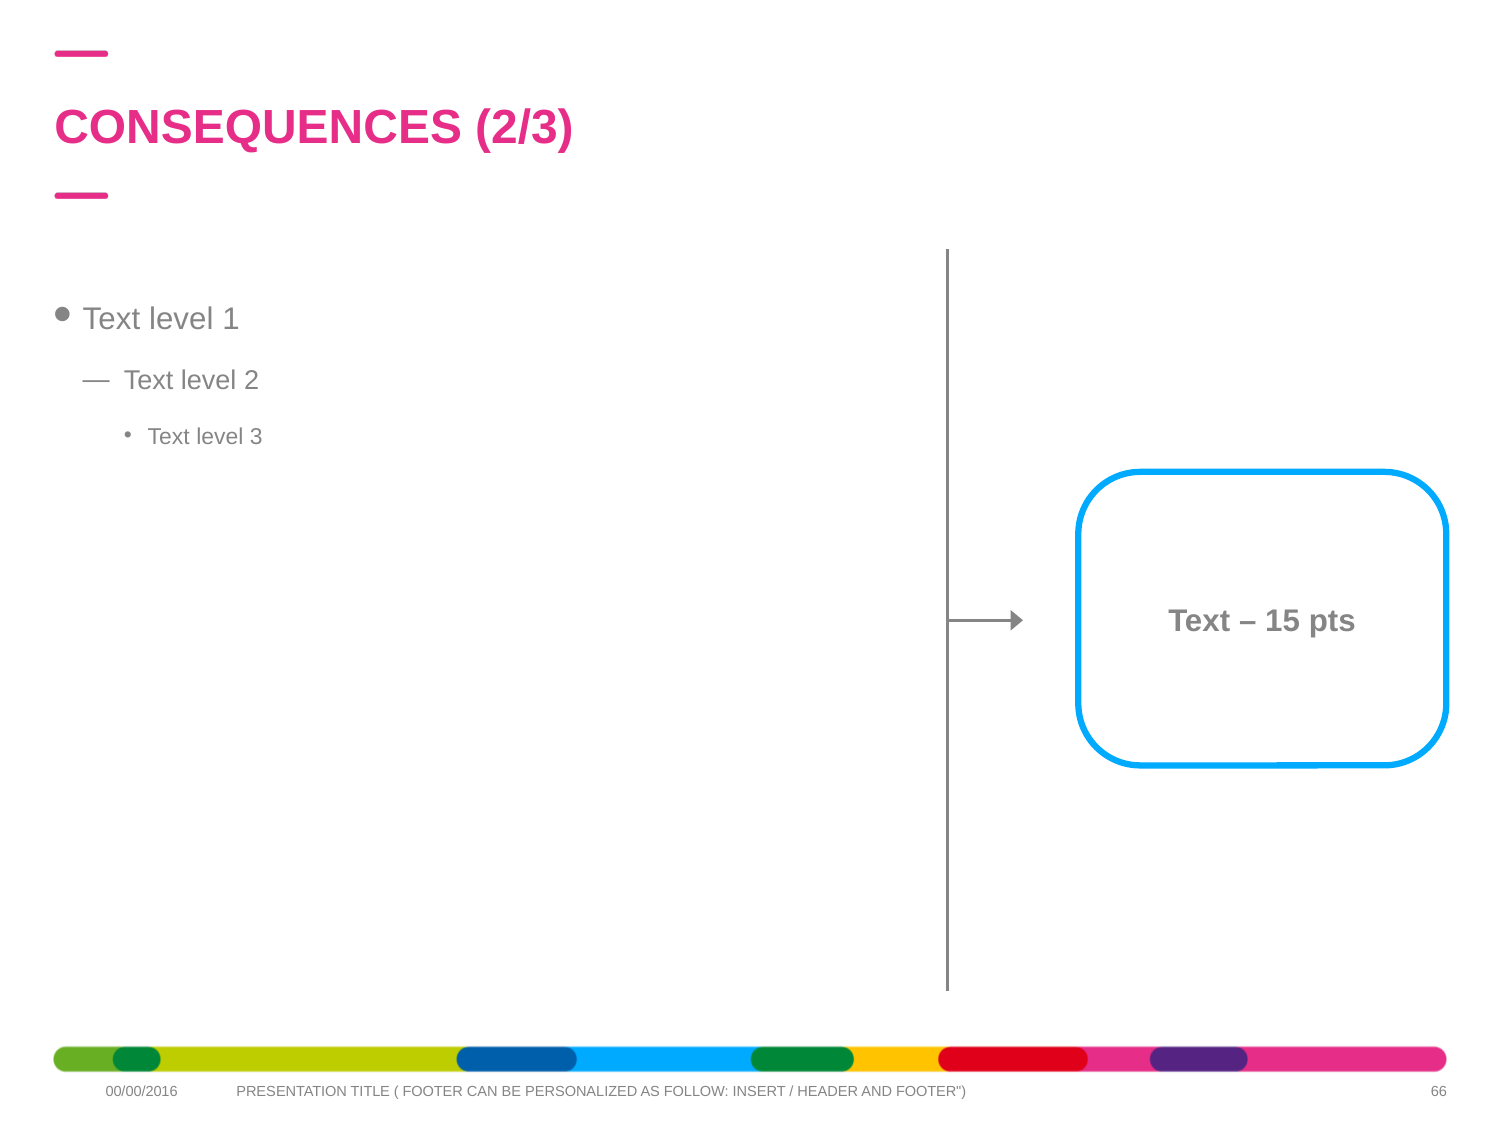

CONSEQUENCES (2/3)
Text level 1
Text level 2
Text level 3
Text – 15 pts
66
00/00/2016
PRESENTATION TITLE ( FOOTER CAN BE PERSONALIZED AS FOLLOW: INSERT / HEADER AND FOOTER")